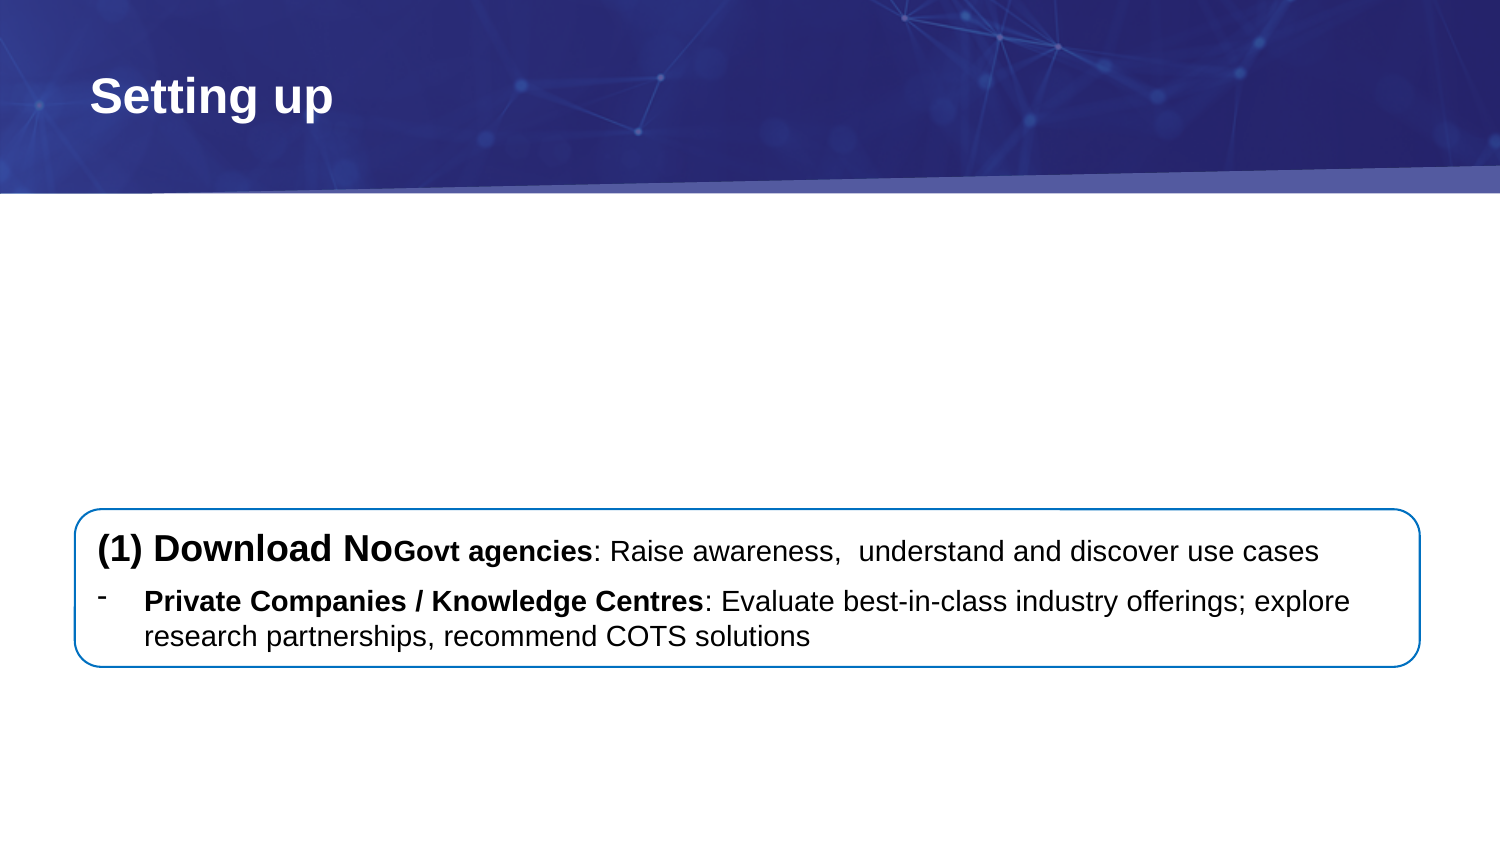

# Setting up
(1) Download NoGovt agencies: Raise awareness,  understand and discover use cases
Private Companies / Knowledge Centres: Evaluate best-in-class industry offerings; explore research partnerships, recommend COTS solutions